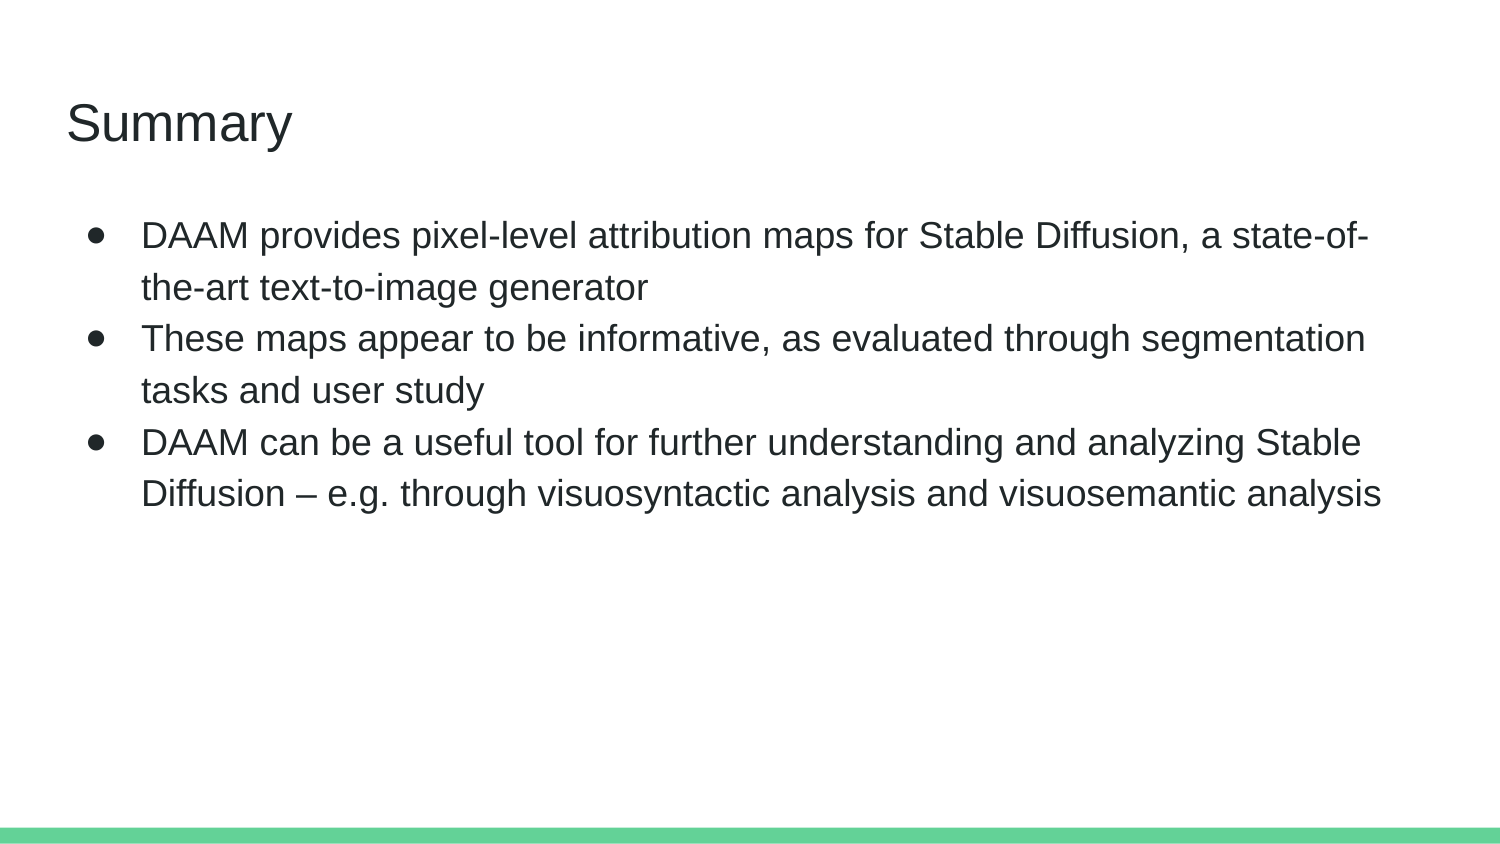

# Summary
DAAM provides pixel-level attribution maps for Stable Diffusion, a state-of-the-art text-to-image generator
These maps appear to be informative, as evaluated through segmentation tasks and user study
DAAM can be a useful tool for further understanding and analyzing Stable Diffusion – e.g. through visuosyntactic analysis and visuosemantic analysis